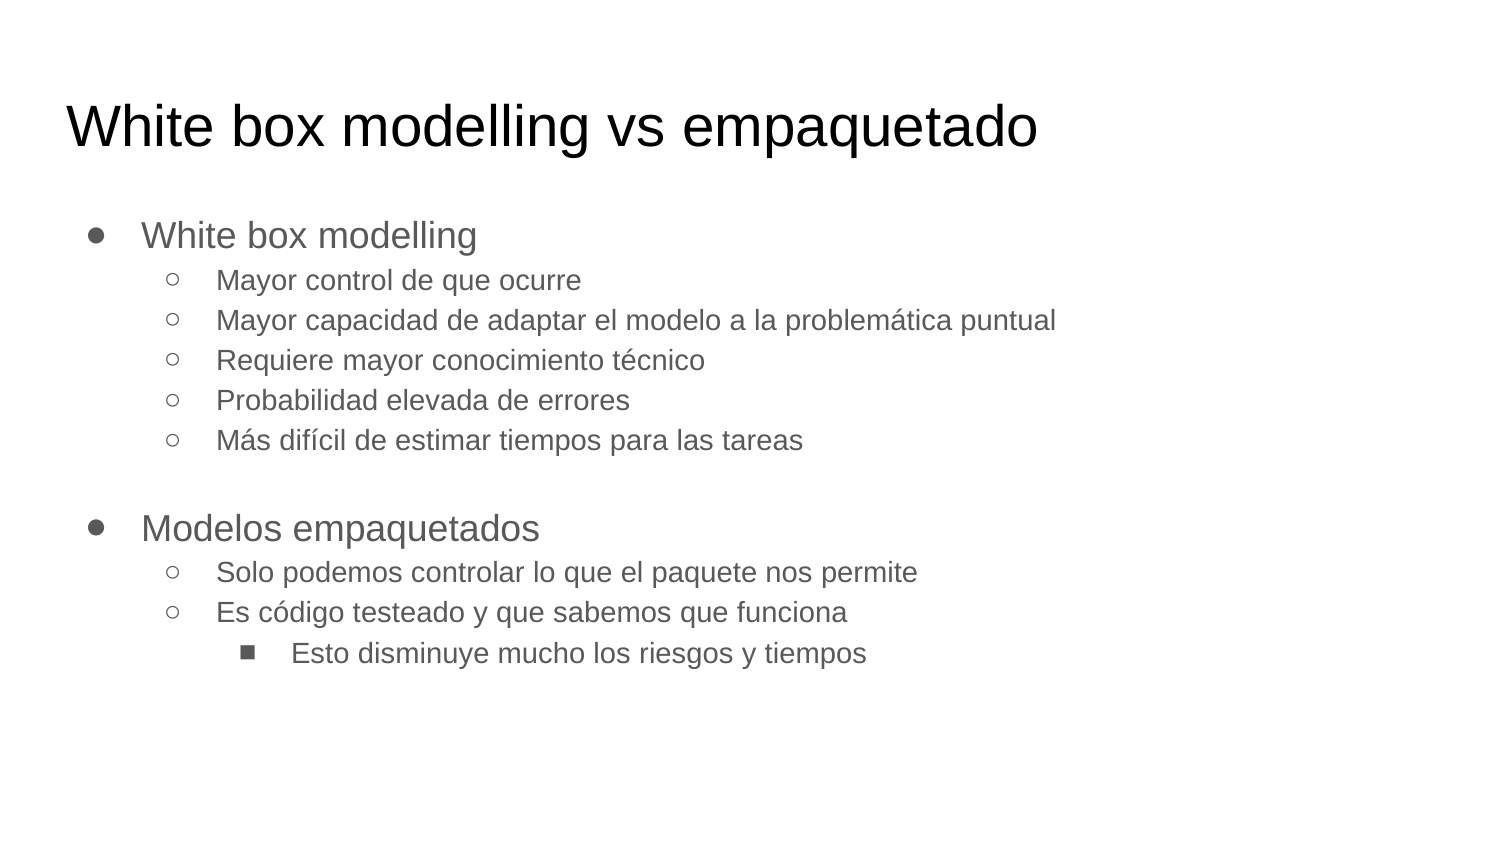

# White box modelling vs empaquetado
White box modelling
Mayor control de que ocurre
Mayor capacidad de adaptar el modelo a la problemática puntual
Requiere mayor conocimiento técnico
Probabilidad elevada de errores
Más difícil de estimar tiempos para las tareas
Modelos empaquetados
Solo podemos controlar lo que el paquete nos permite
Es código testeado y que sabemos que funciona
Esto disminuye mucho los riesgos y tiempos